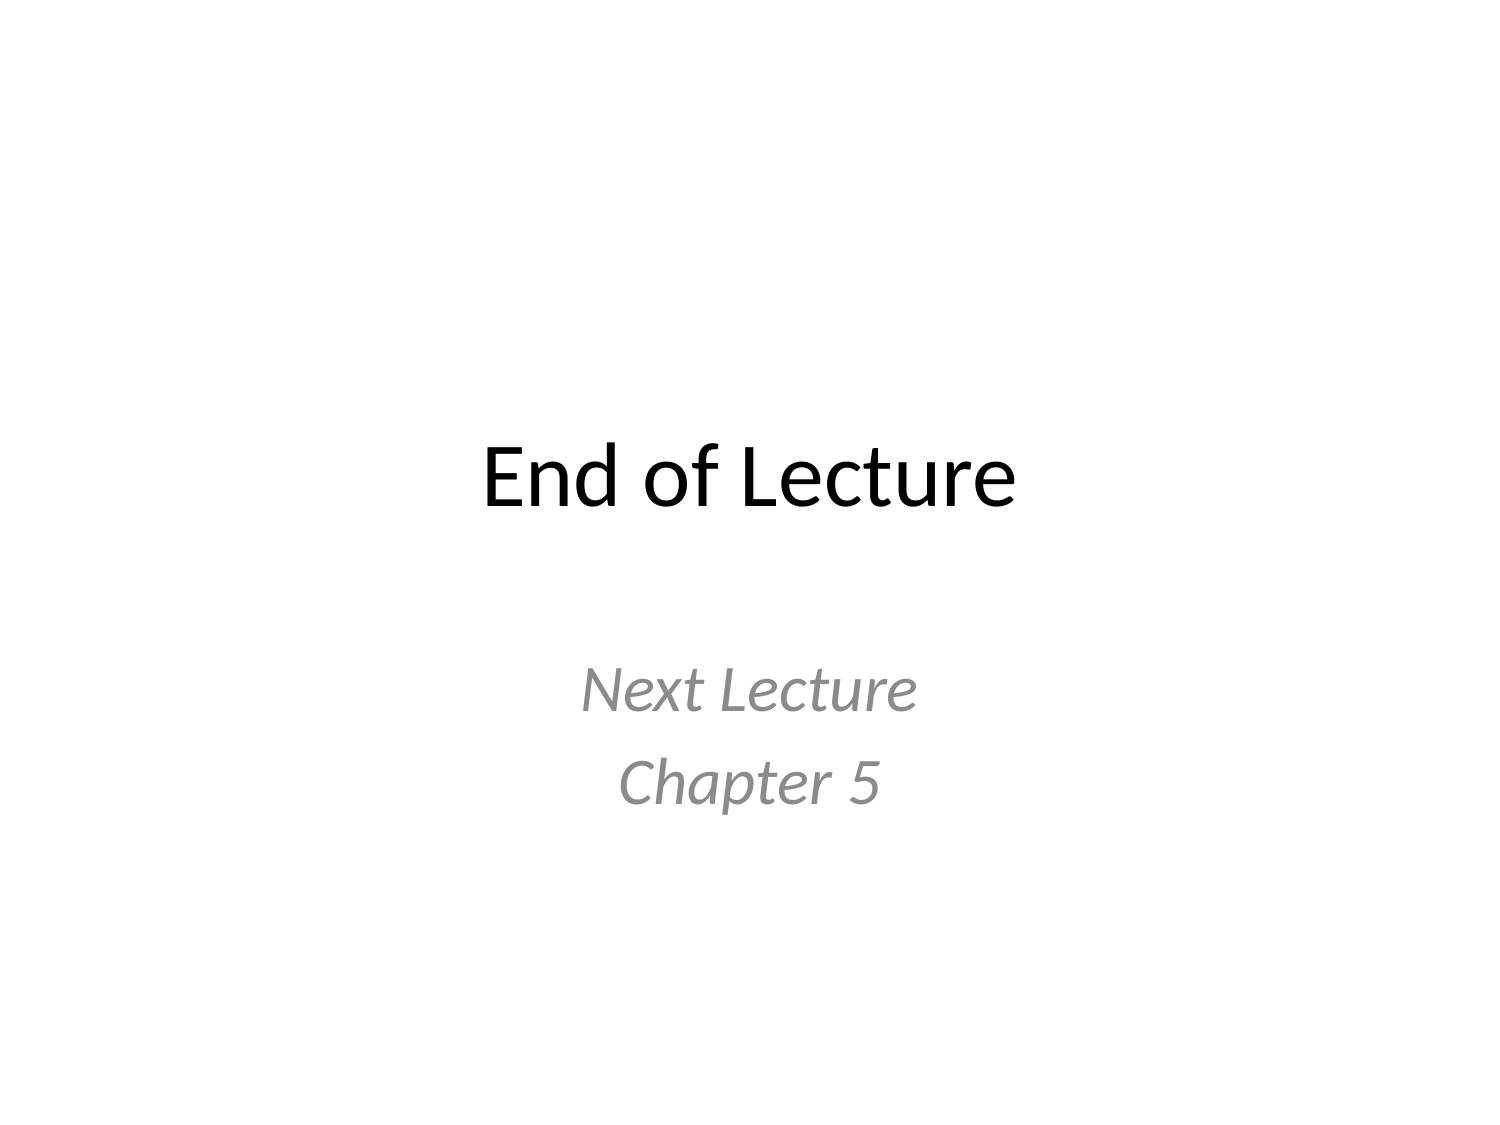

# End of Lecture
Next Lecture
Chapter 5